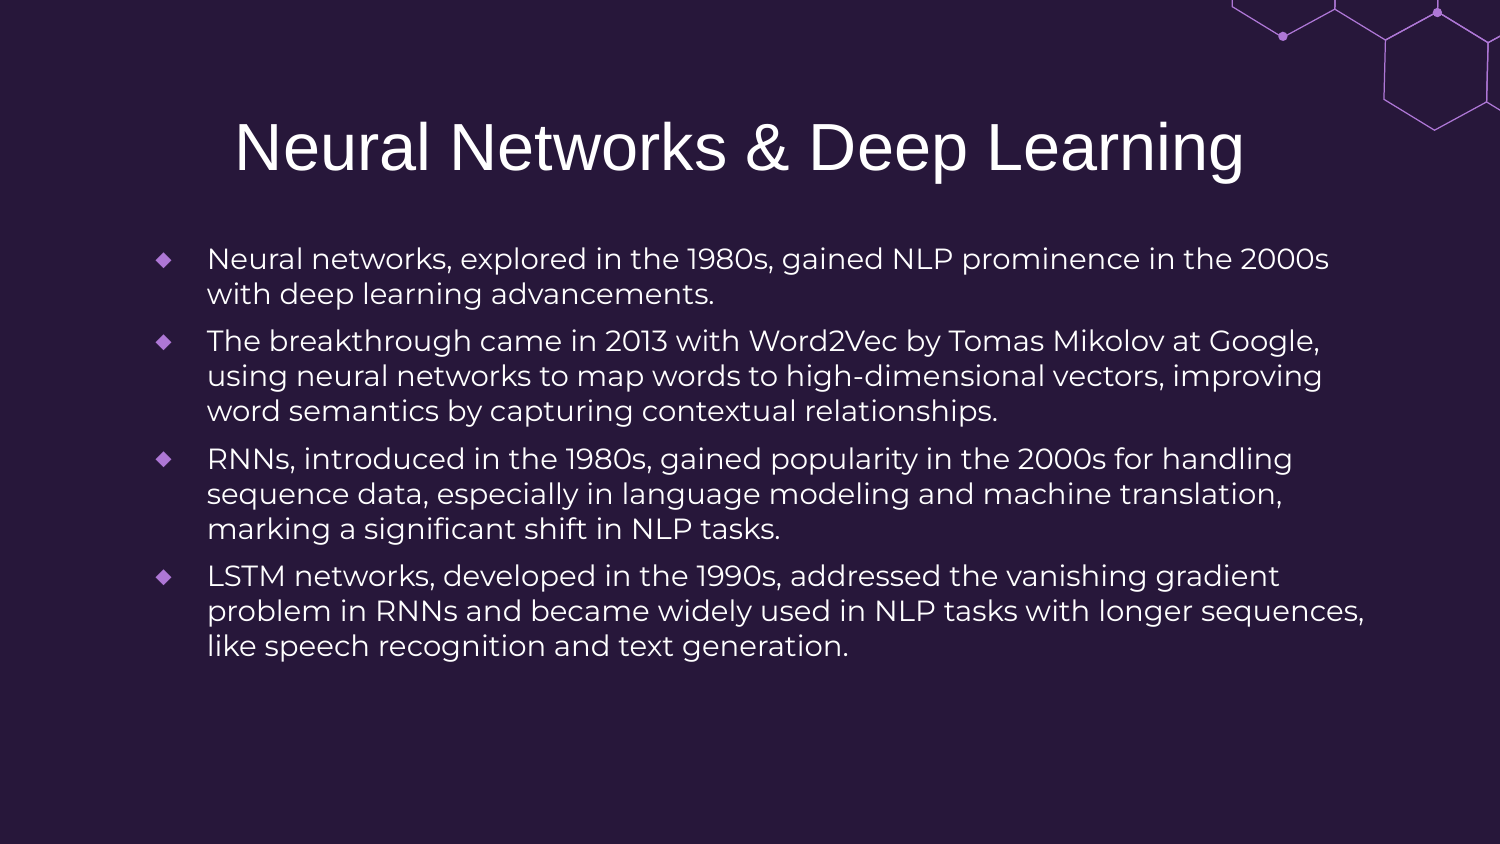

# Neural Networks & Deep Learning
Neural networks, explored in the 1980s, gained NLP prominence in the 2000s with deep learning advancements.
The breakthrough came in 2013 with Word2Vec by Tomas Mikolov at Google, using neural networks to map words to high-dimensional vectors, improving word semantics by capturing contextual relationships.
RNNs, introduced in the 1980s, gained popularity in the 2000s for handling sequence data, especially in language modeling and machine translation, marking a significant shift in NLP tasks.
LSTM networks, developed in the 1990s, addressed the vanishing gradient problem in RNNs and became widely used in NLP tasks with longer sequences, like speech recognition and text generation.